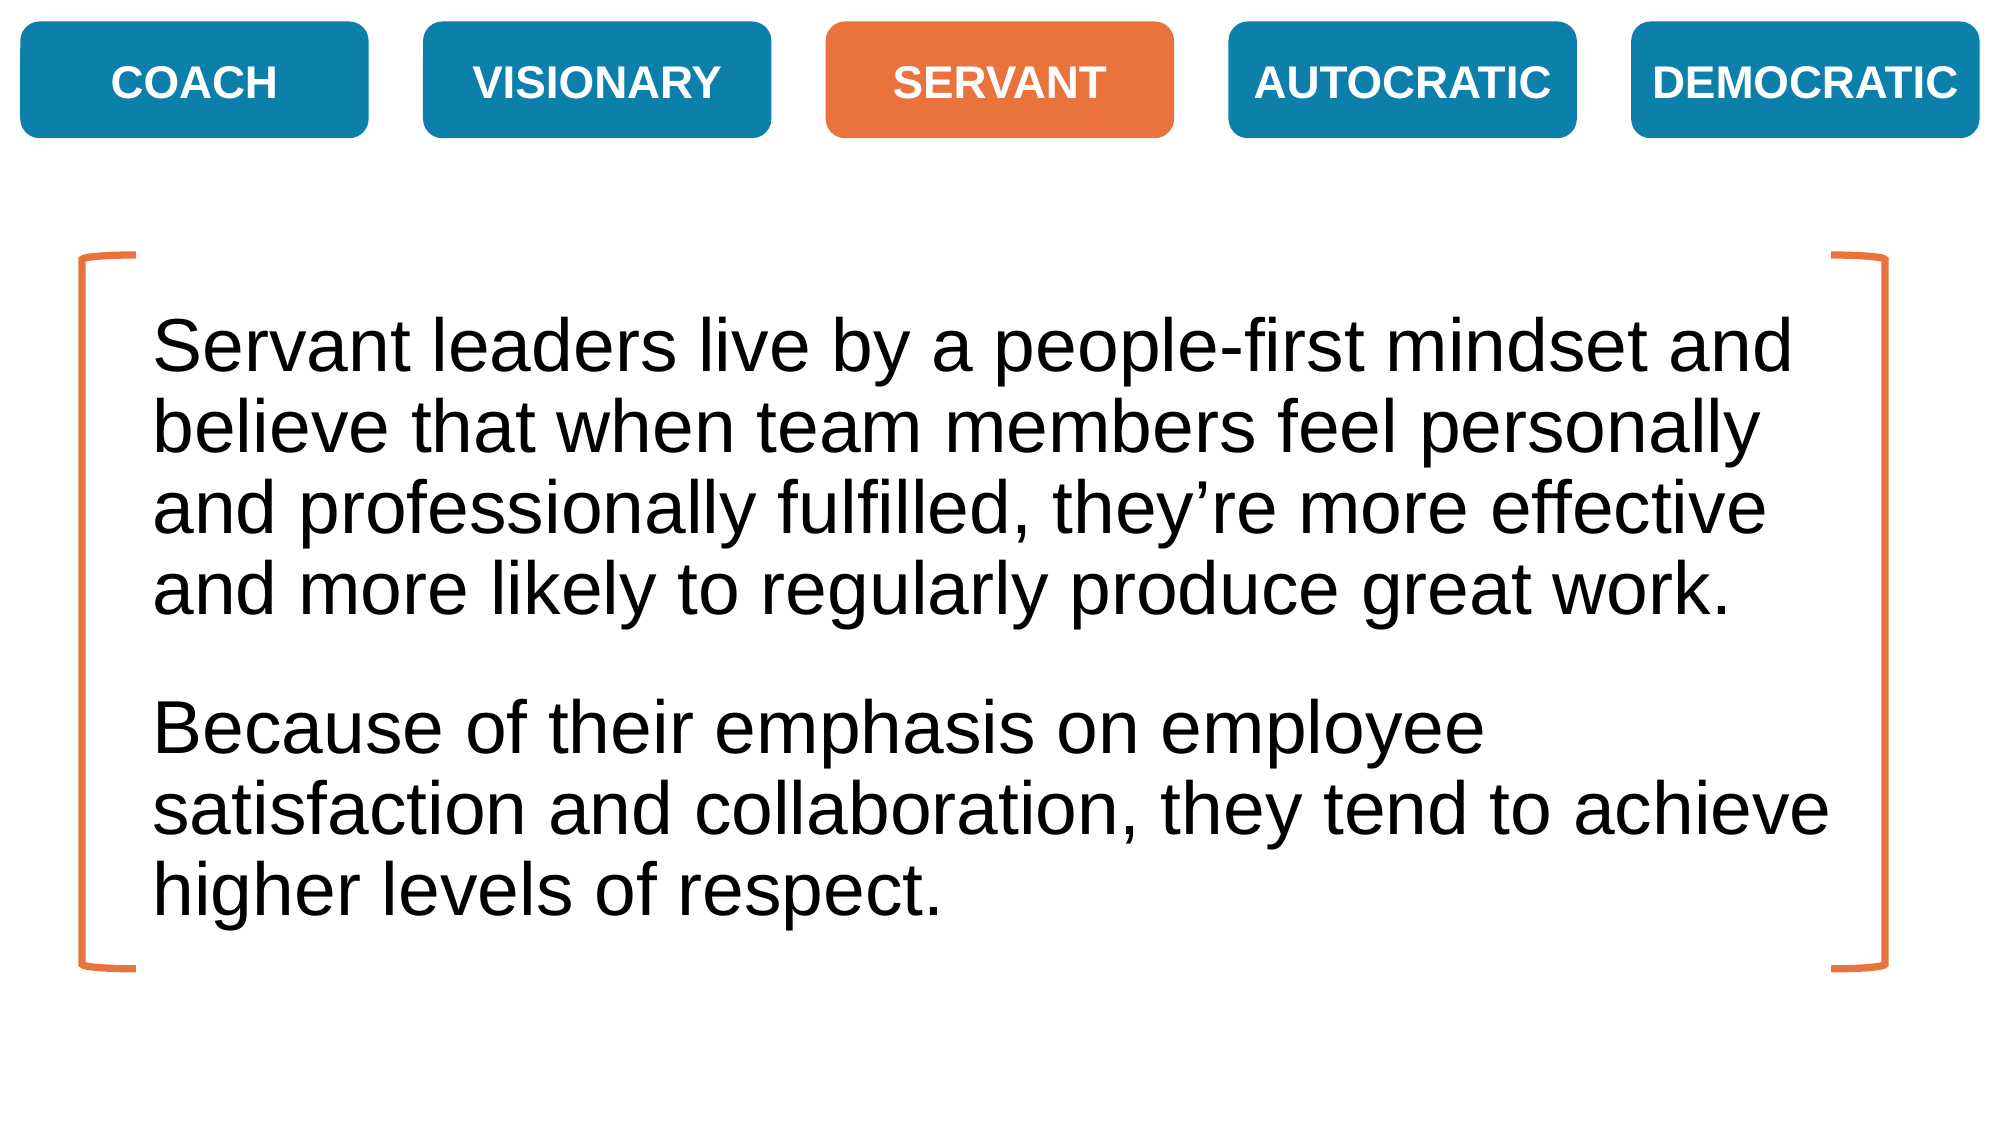

COACH
VISIONARY
SERVANT
AUTOCRATIC
DEMOCRATIC

Servant leaders live by a people-first mindset and believe that when team members feel personally and professionally fulfilled, they’re more effective and more likely to regularly produce great work.
Because of their emphasis on employee satisfaction and collaboration, they tend to achieve higher levels of respect.